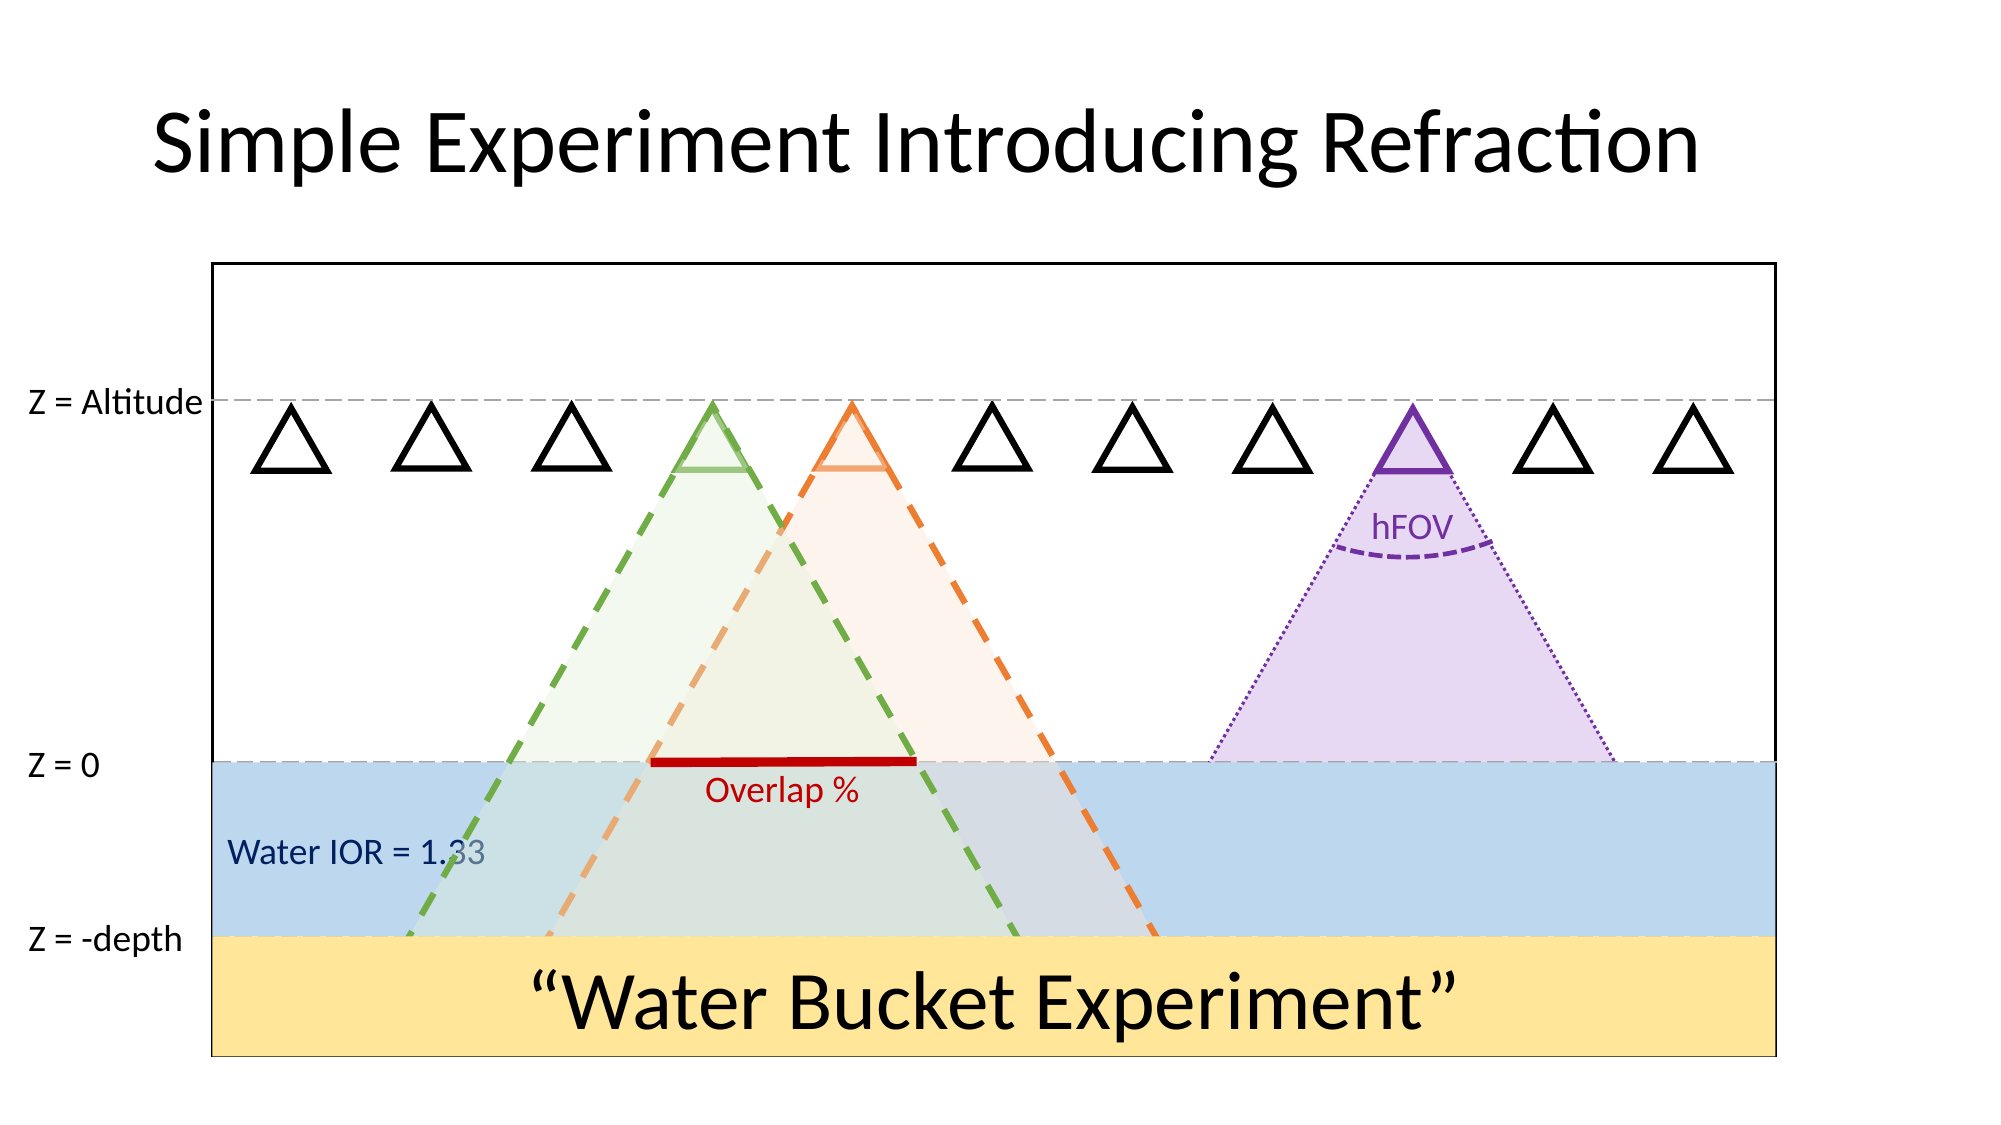

# Simple Experiment Introducing Refraction

Z = Altitude

hFOV
Z = 0
Overlap %
Water IOR = 1.33
Z = -depth
“Water Bucket Experiment”